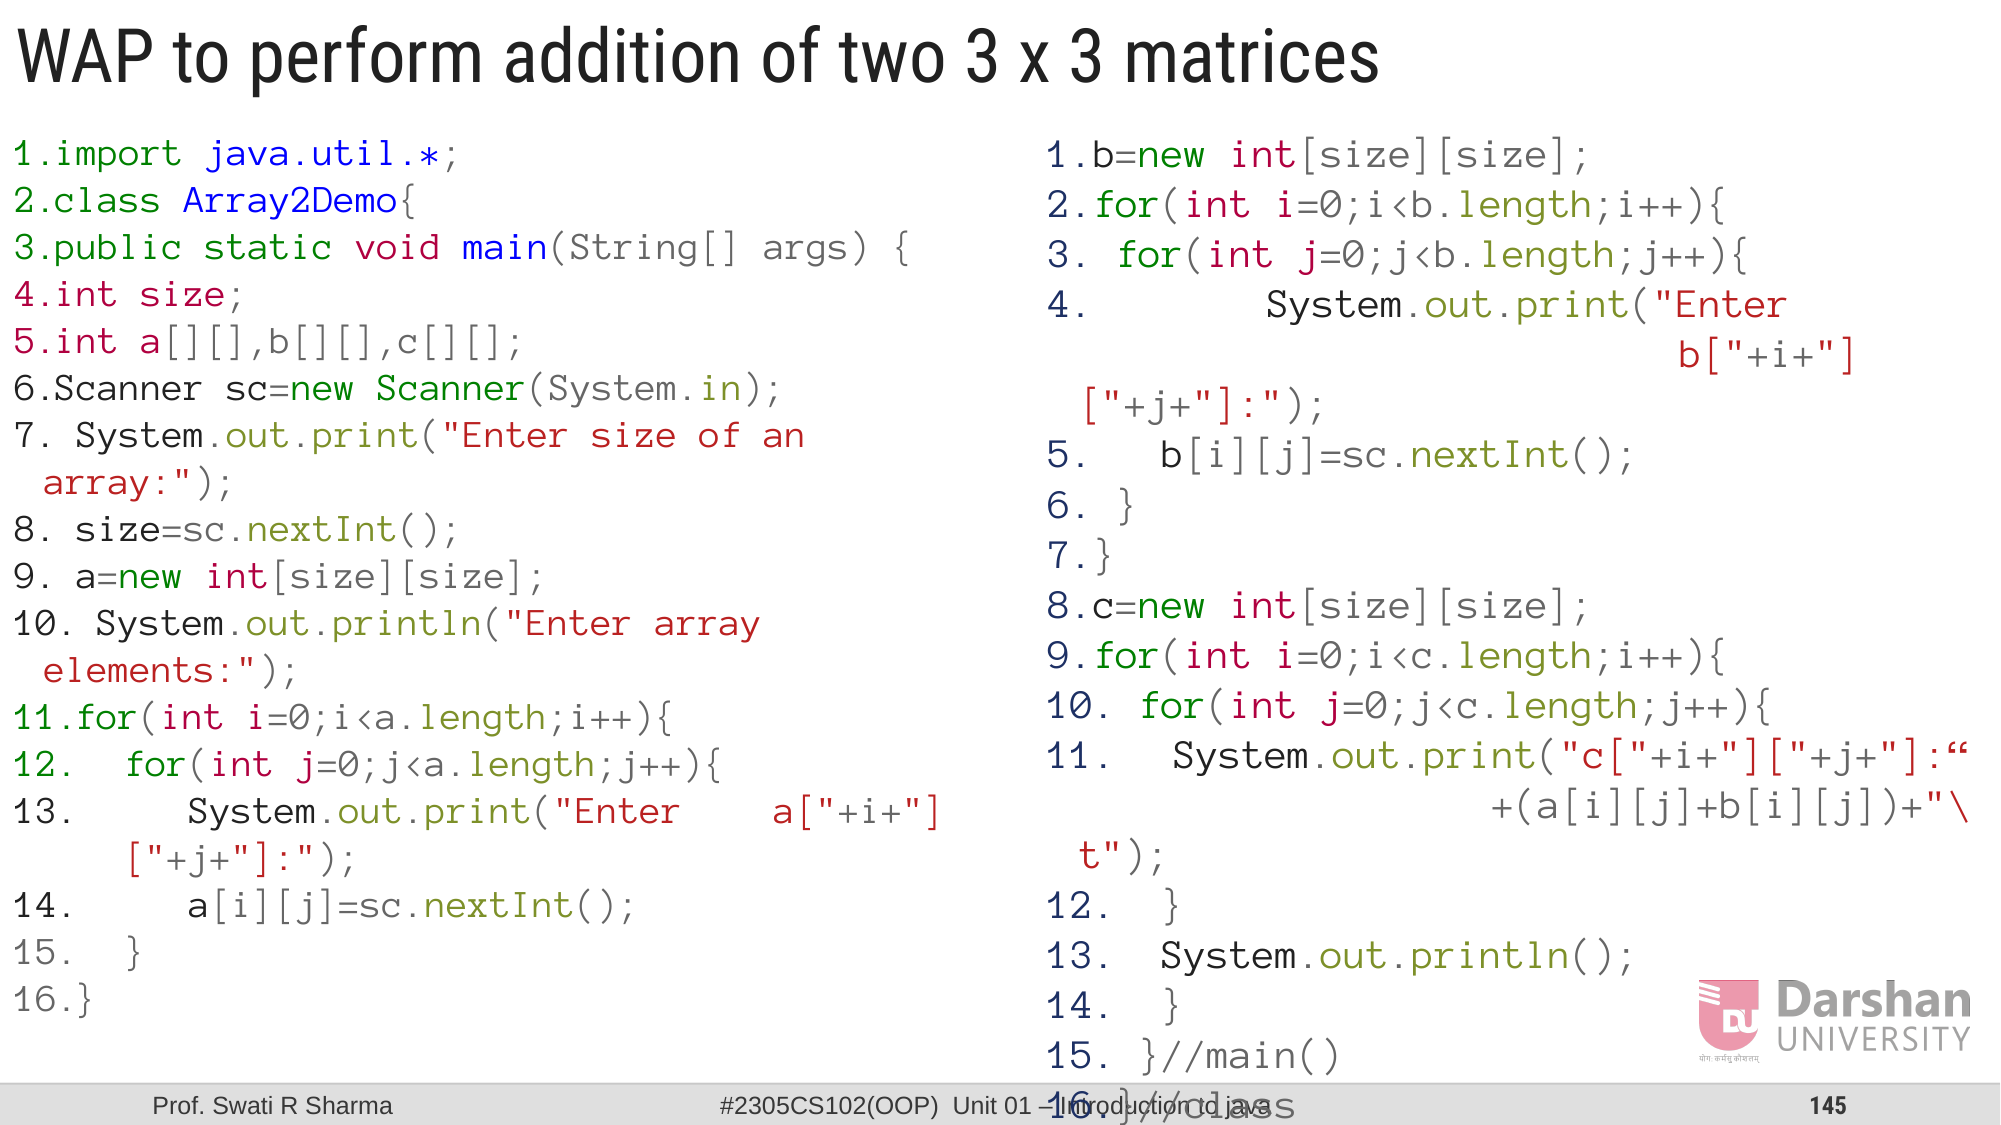

WAP to perform addition of two 3 x 3 matrices
b=new int[size][size];
for(int i=0;i<b.length;i++){
 for(int j=0;j<b.length;j++){
   System.out.print("Enter 					b["+i+"]["+j+"]:");
   b[i][j]=sc.nextInt();
 }
}
c=new int[size][size];
for(int i=0;i<c.length;i++){
 for(int j=0;j<c.length;j++){
 System.out.print("c["+i+"]["+j+"]:“ 		  +(a[i][j]+b[i][j])+"\t");
  }
  System.out.println();
  }
 }//main()
}//class

import java.util.*;
class Array2Demo{
public static void main(String[] args) {
int size;
int a[][],b[][],c[][];
Scanner sc=new Scanner(System.in);
 System.out.print("Enter size of an 					array:");
 size=sc.nextInt();
 a=new int[size][size];
 System.out.println("Enter array 					      elements:");
for(int i=0;i<a.length;i++){
for(int j=0;j<a.length;j++){
   System.out.print("Enter				    a["+i+"]["+j+"]:");
   a[i][j]=sc.nextInt();
}
}